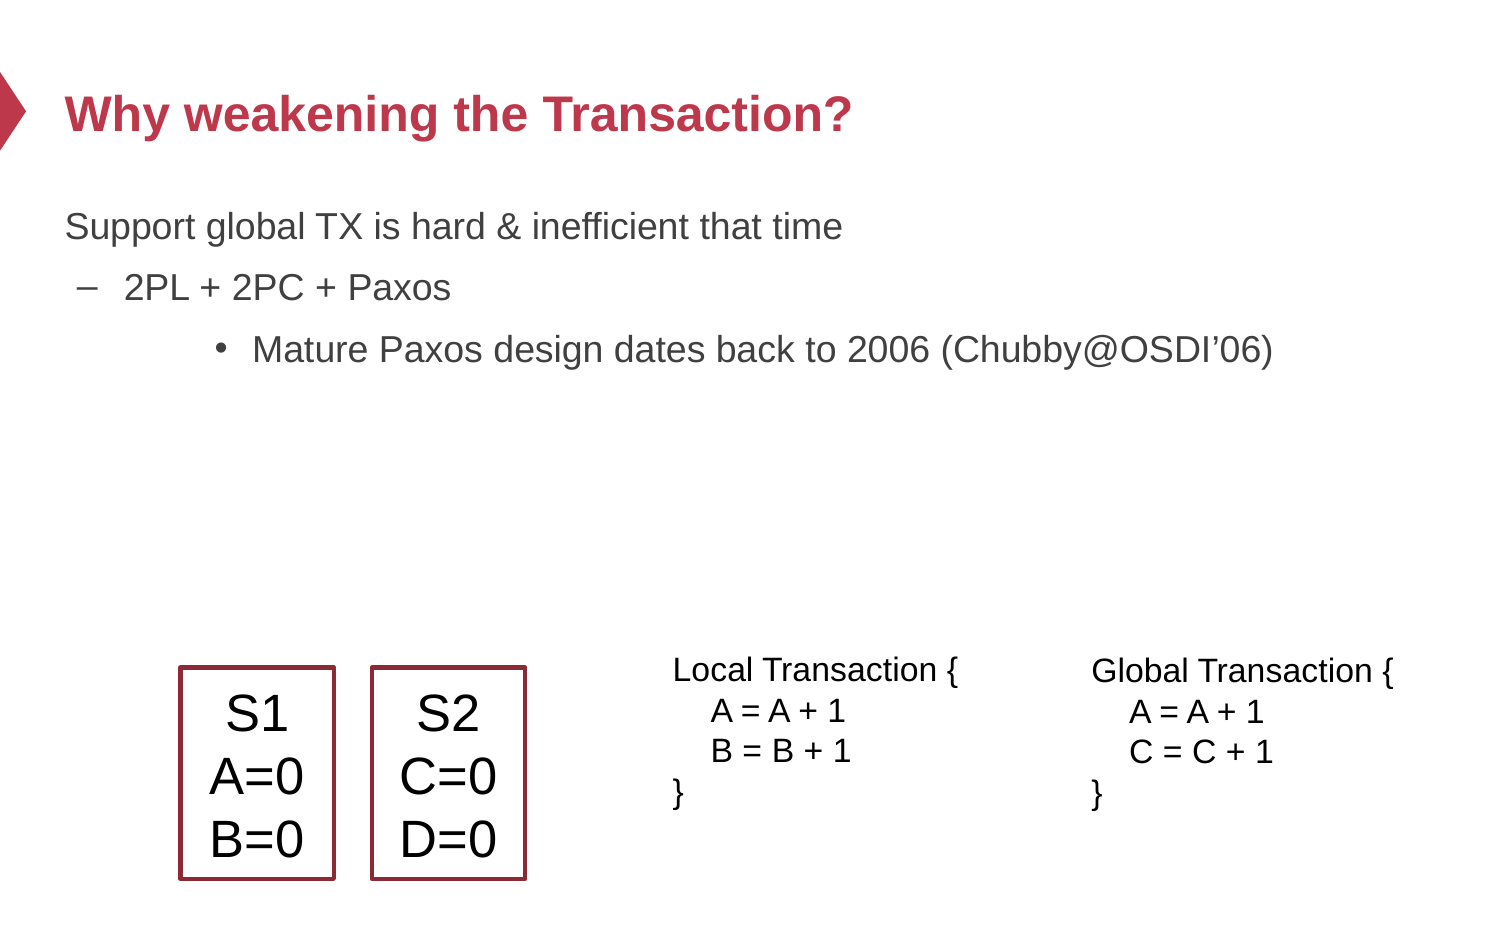

# Why weakening the Transaction?
Support global TX is hard & inefficient that time
2PL + 2PC + Paxos
Mature Paxos design dates back to 2006 (Chubby@OSDI’06)
Local Transaction {
    A = A + 1
    B = B + 1
}
Global Transaction {
    A = A + 1
    C = C + 1
}
S1
A=0
B=0
S2
C=0
D=0
88